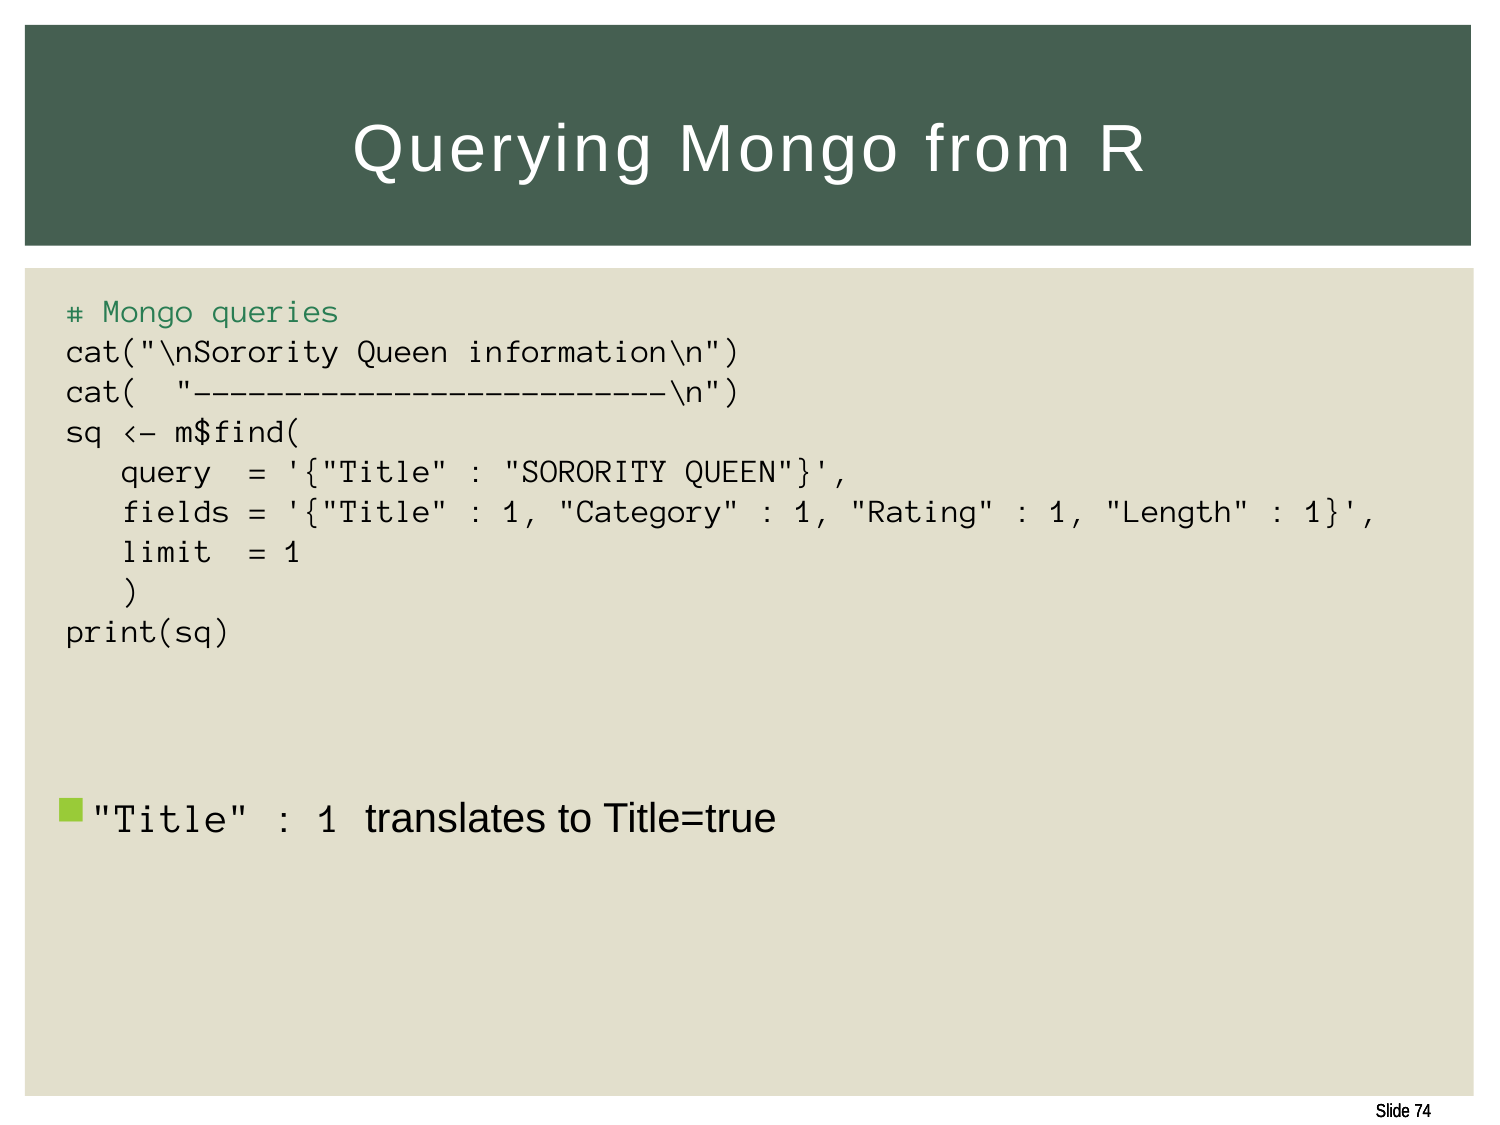

# Querying Mongo from R
# Mongo queries
cat("\nSorority Queen information\n")
cat(  "--------------------------\n")
sq <- m$find(
   query  = '{"Title" : "SORORITY QUEEN"}',
   fields = '{"Title" : 1, "Category" : 1, "Rating" : 1, "Length" : 1}',
   limit  = 1
   )
print(sq)

"Title" : 1 translates to Title=true